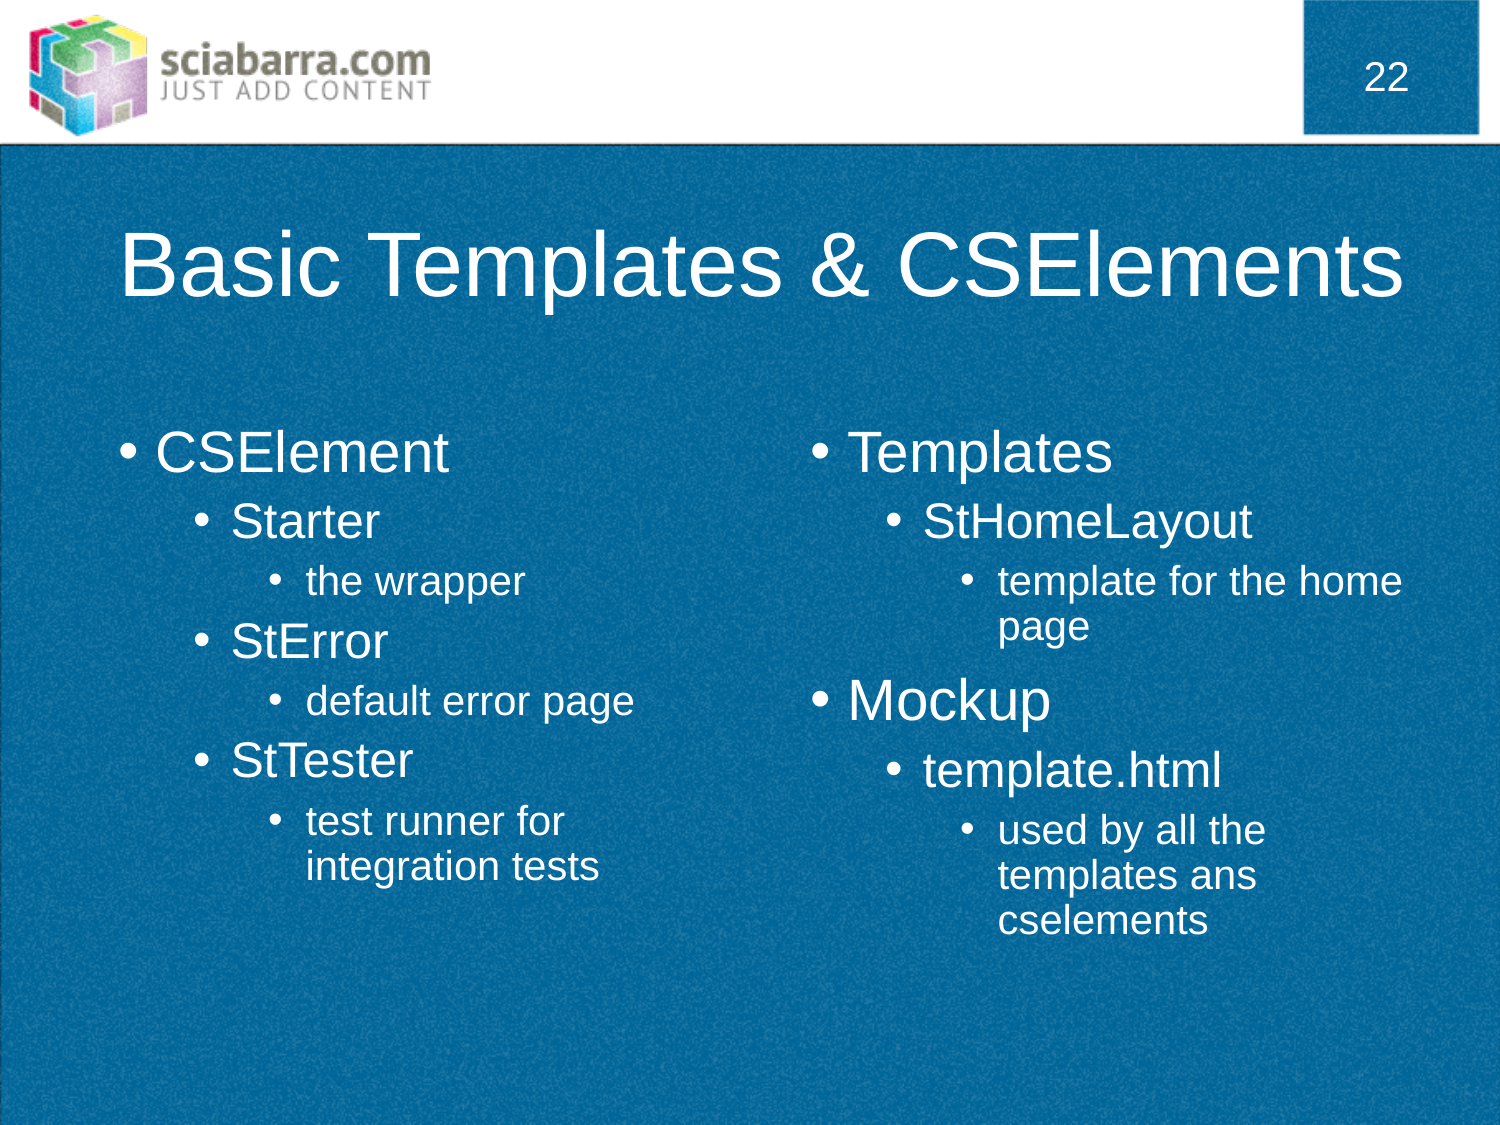

22
# Basic Templates & CSElements
CSElement
Starter
the wrapper
StError
default error page
StTester
test runner for integration tests
Templates
StHomeLayout
template for the home page
Mockup
template.html
used by all the templates ans cselements